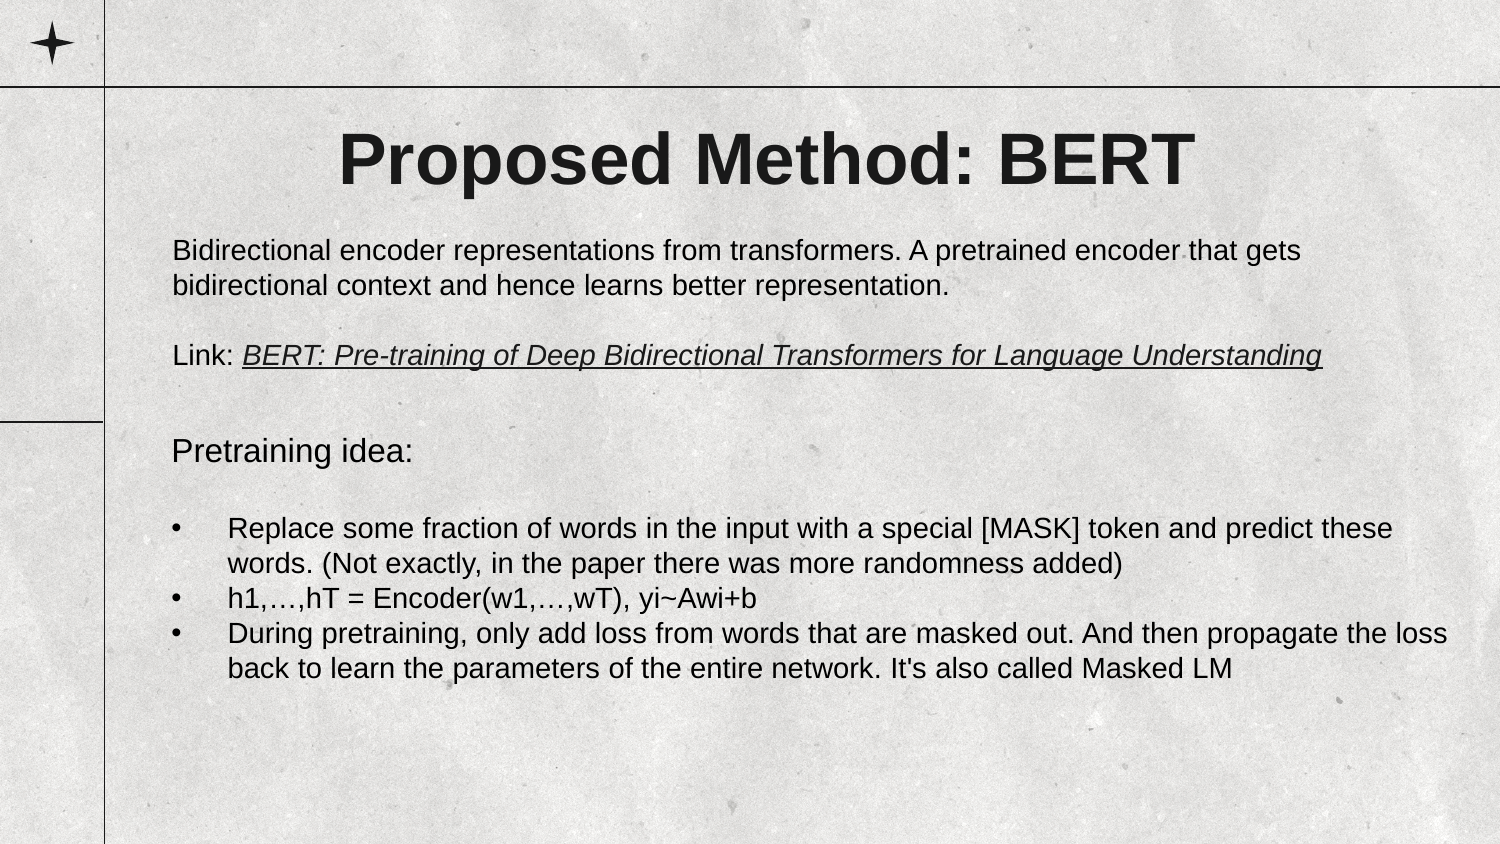

Proposed Method: BERT
Bidirectional encoder representations from transformers. A pretrained encoder that gets bidirectional context and hence learns better representation.

Link: BERT: Pre-training of Deep Bidirectional Transformers for Language Understanding
Pretraining idea:

Replace some fraction of words in the input with a special [MASK] token and predict these words. (Not exactly, in the paper there was more randomness added)
h1,…,hT = Encoder(w1,…,wT), yi~Awi+b
During pretraining, only add loss from words that are masked out. And then propagate the loss back to learn the parameters of the entire network. It's also called Masked LM